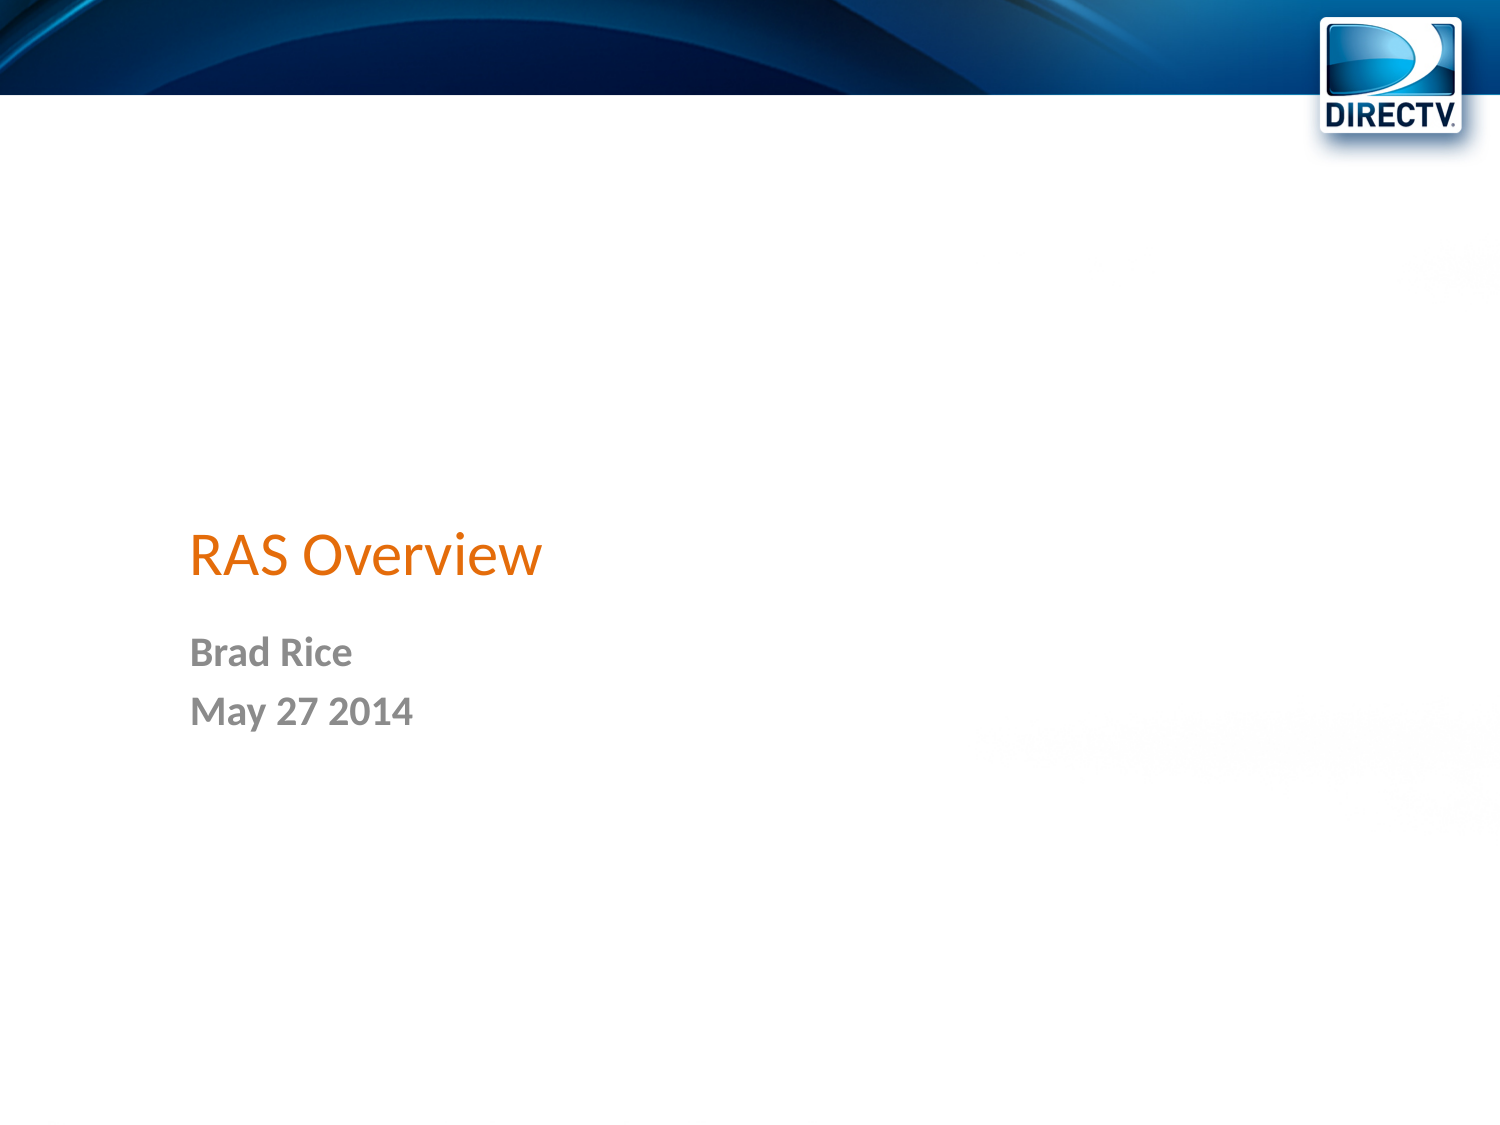

# RAS Overview
Brad Rice
May 27 2014